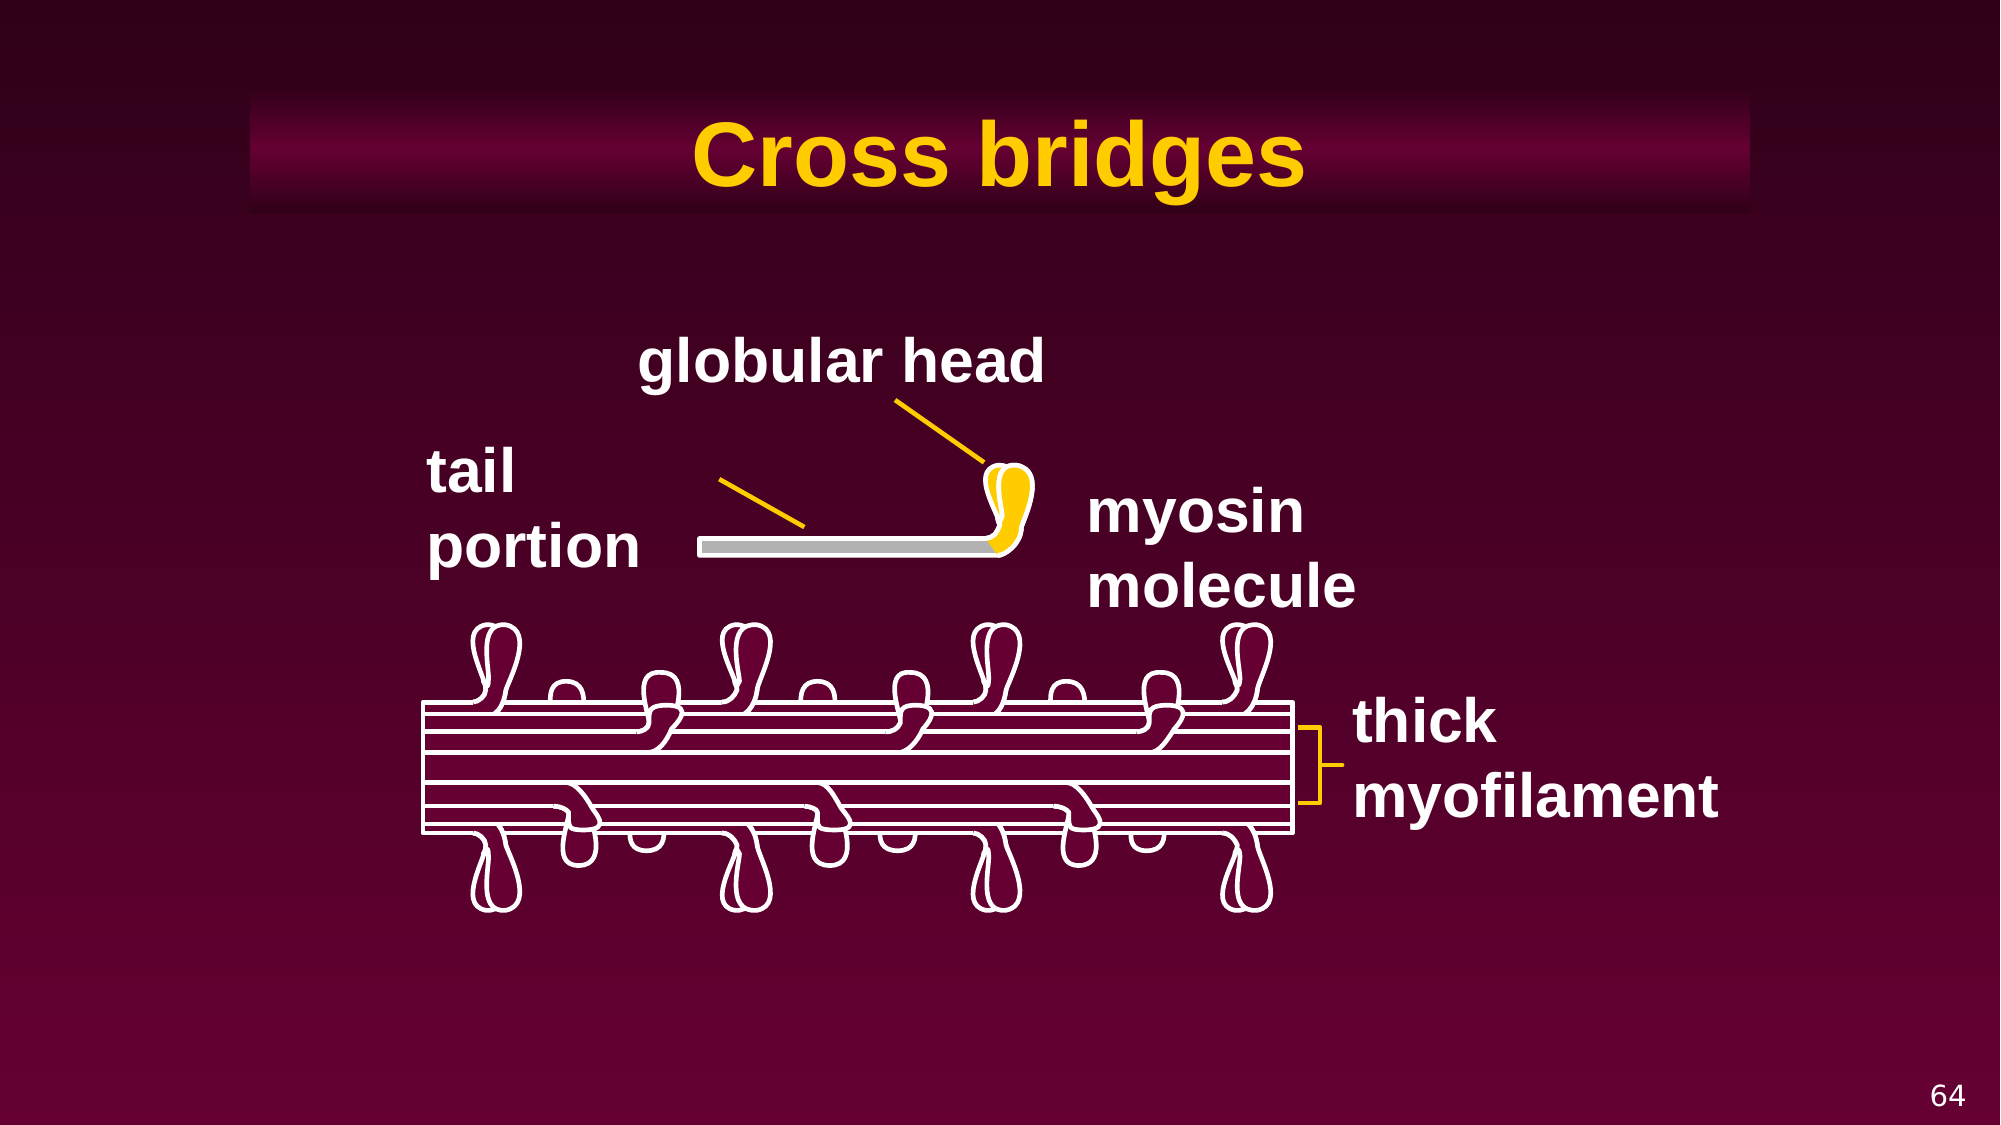

Cross bridges
globular head

tail portion

myosin molecule

thick
myofilament

64